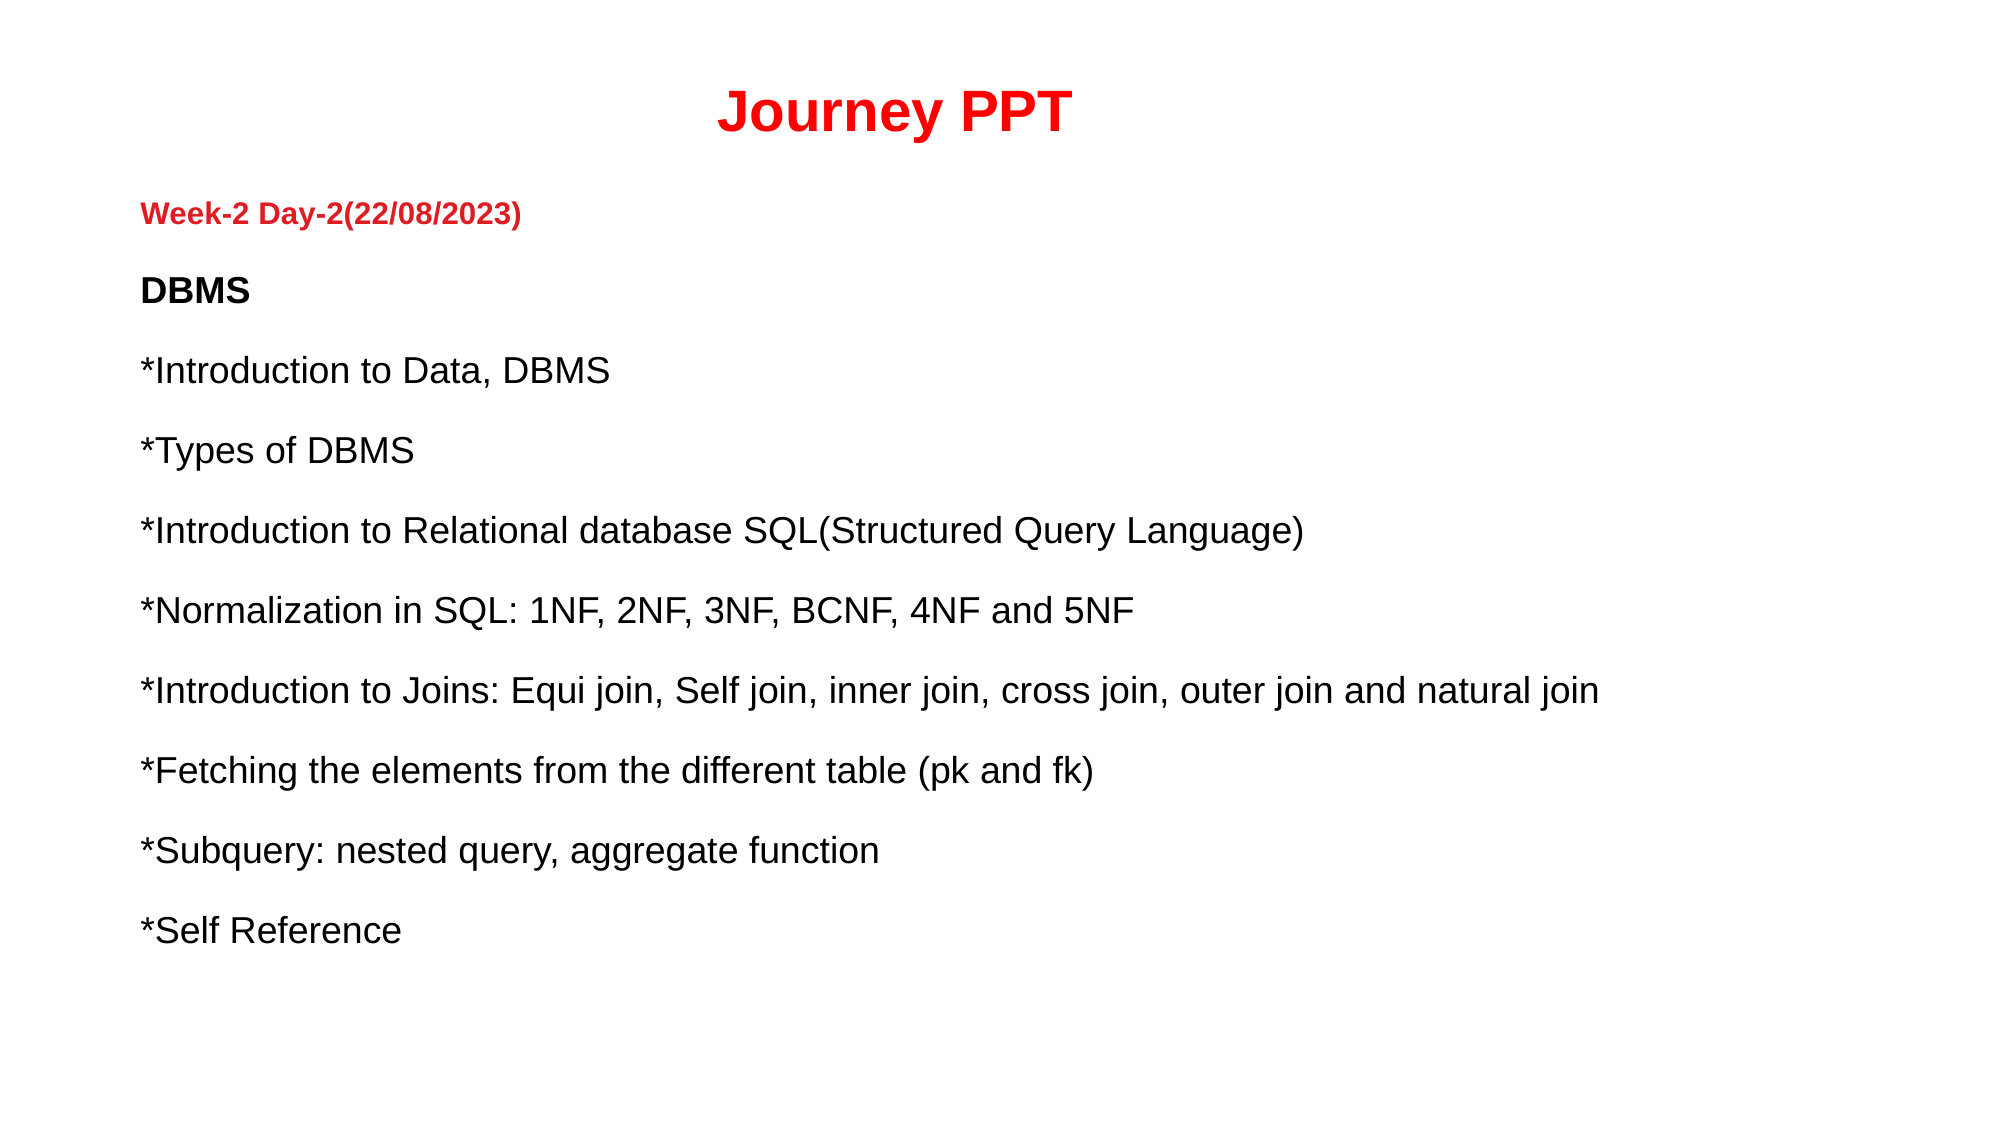

Journey PPT
Week-2 Day-2(22/08/2023)
DBMS
*Introduction to Data, DBMS
*Types of DBMS
*Introduction to Relational database SQL(Structured Query Language)
*Normalization in SQL: 1NF, 2NF, 3NF, BCNF, 4NF and 5NF
*Introduction to Joins: Equi join, Self join, inner join, cross join, outer join and natural join
*Fetching the elements from the different table (pk and fk)
*Subquery: nested query, aggregate function
*Self Reference